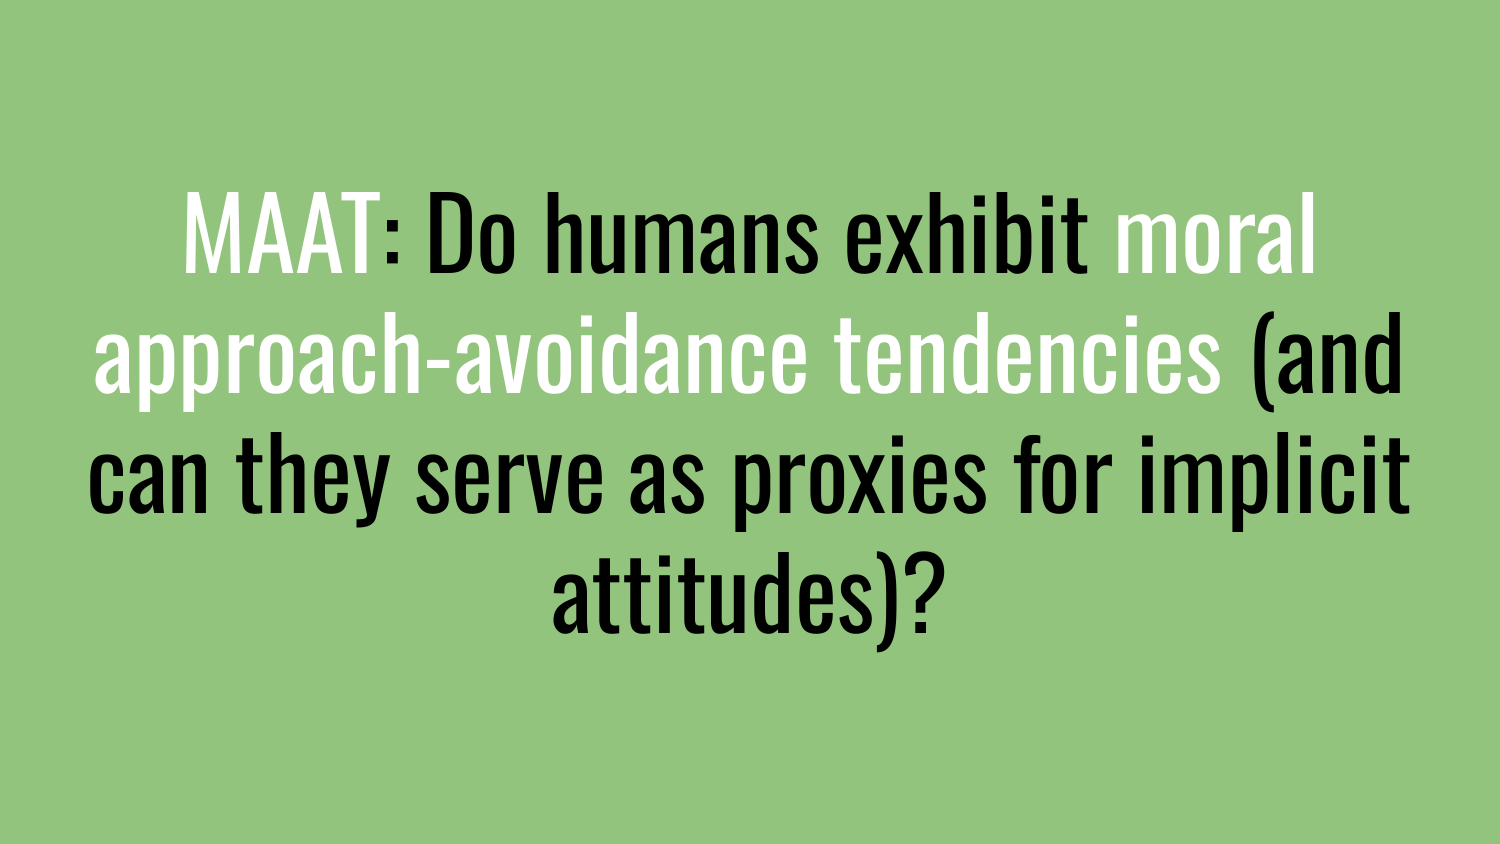

MAAT: Do humans exhibit moral approach-avoidance tendencies (and can they serve as proxies for implicit attitudes)?